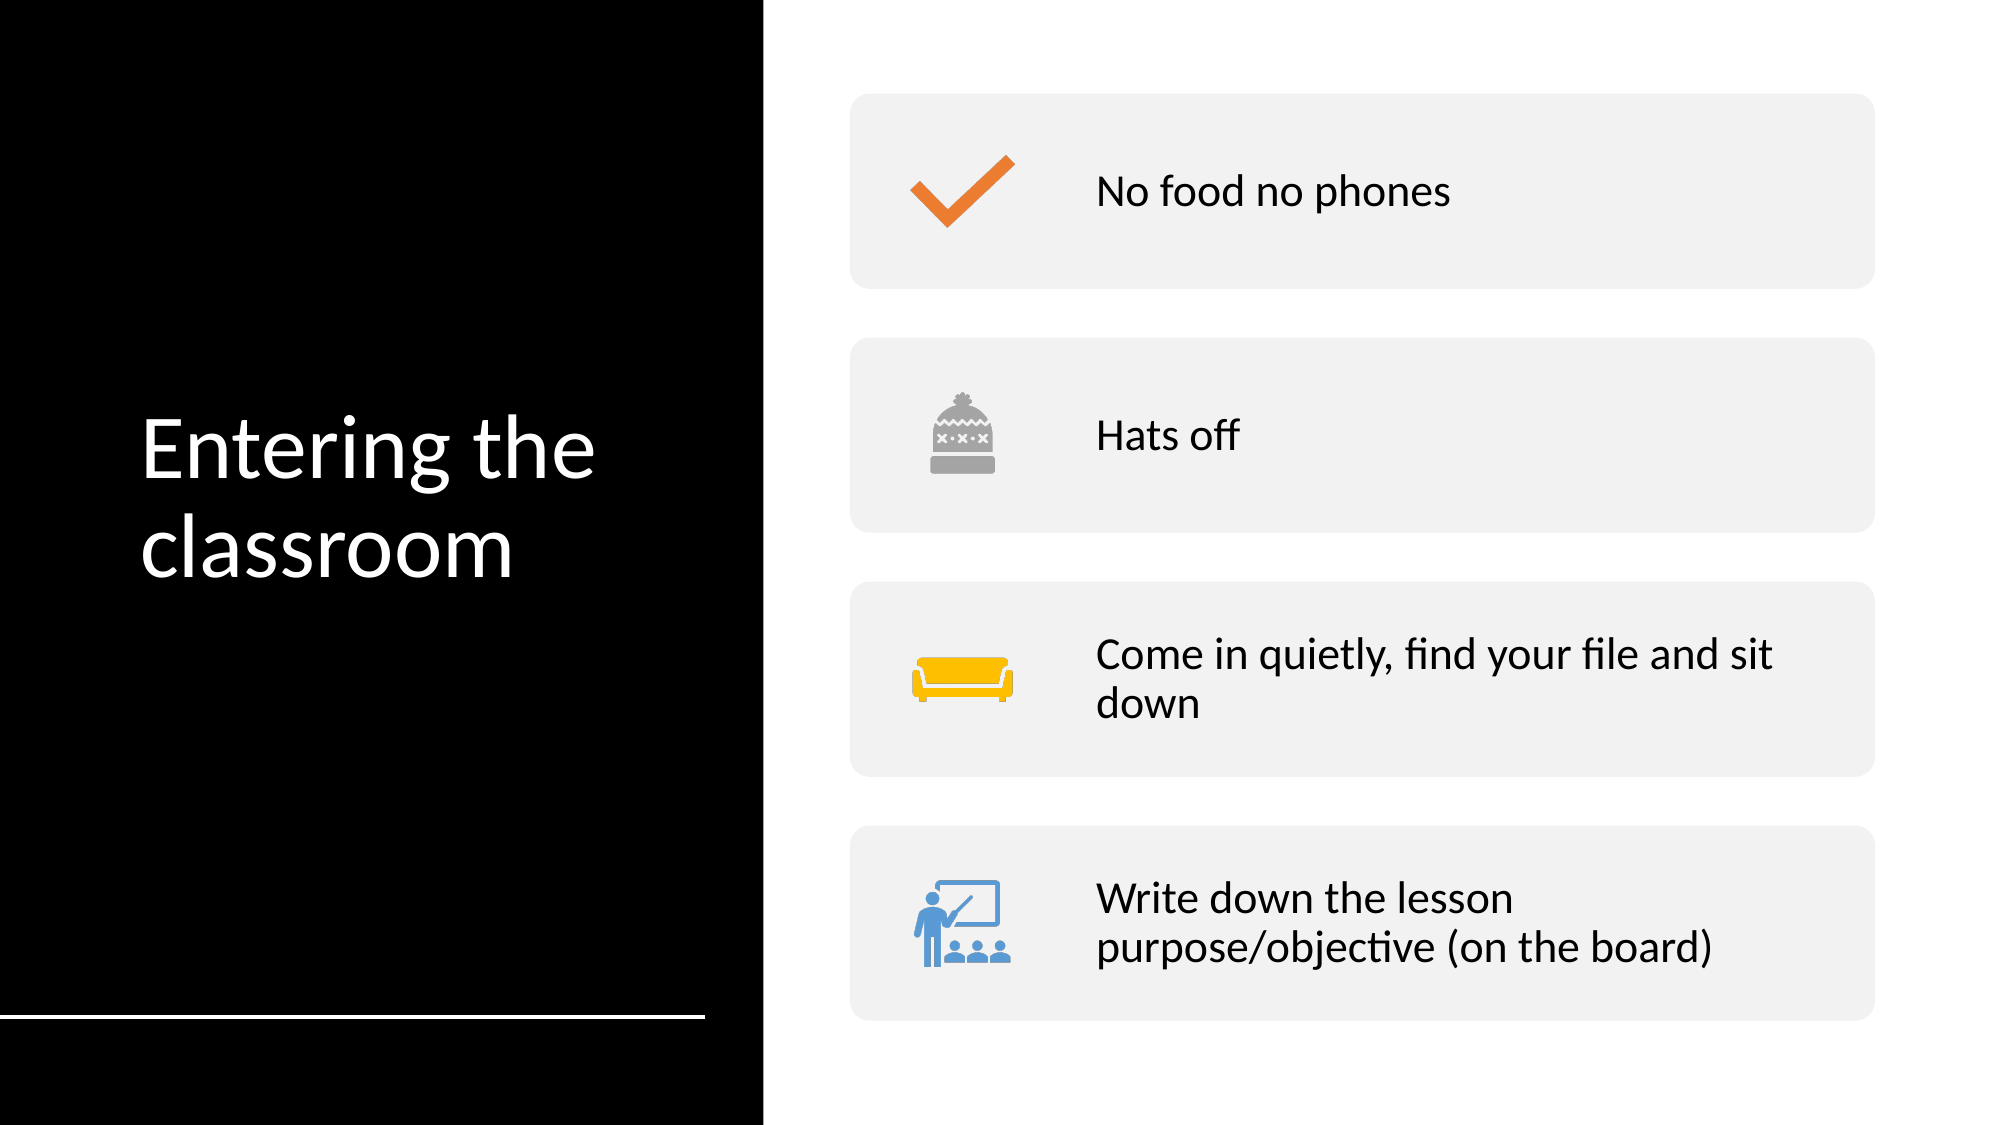

# Entering the classroom
No food no phones
Hats off
Come in quietly, find your file and sit down
Write down the lesson purpose/objective (on the board)